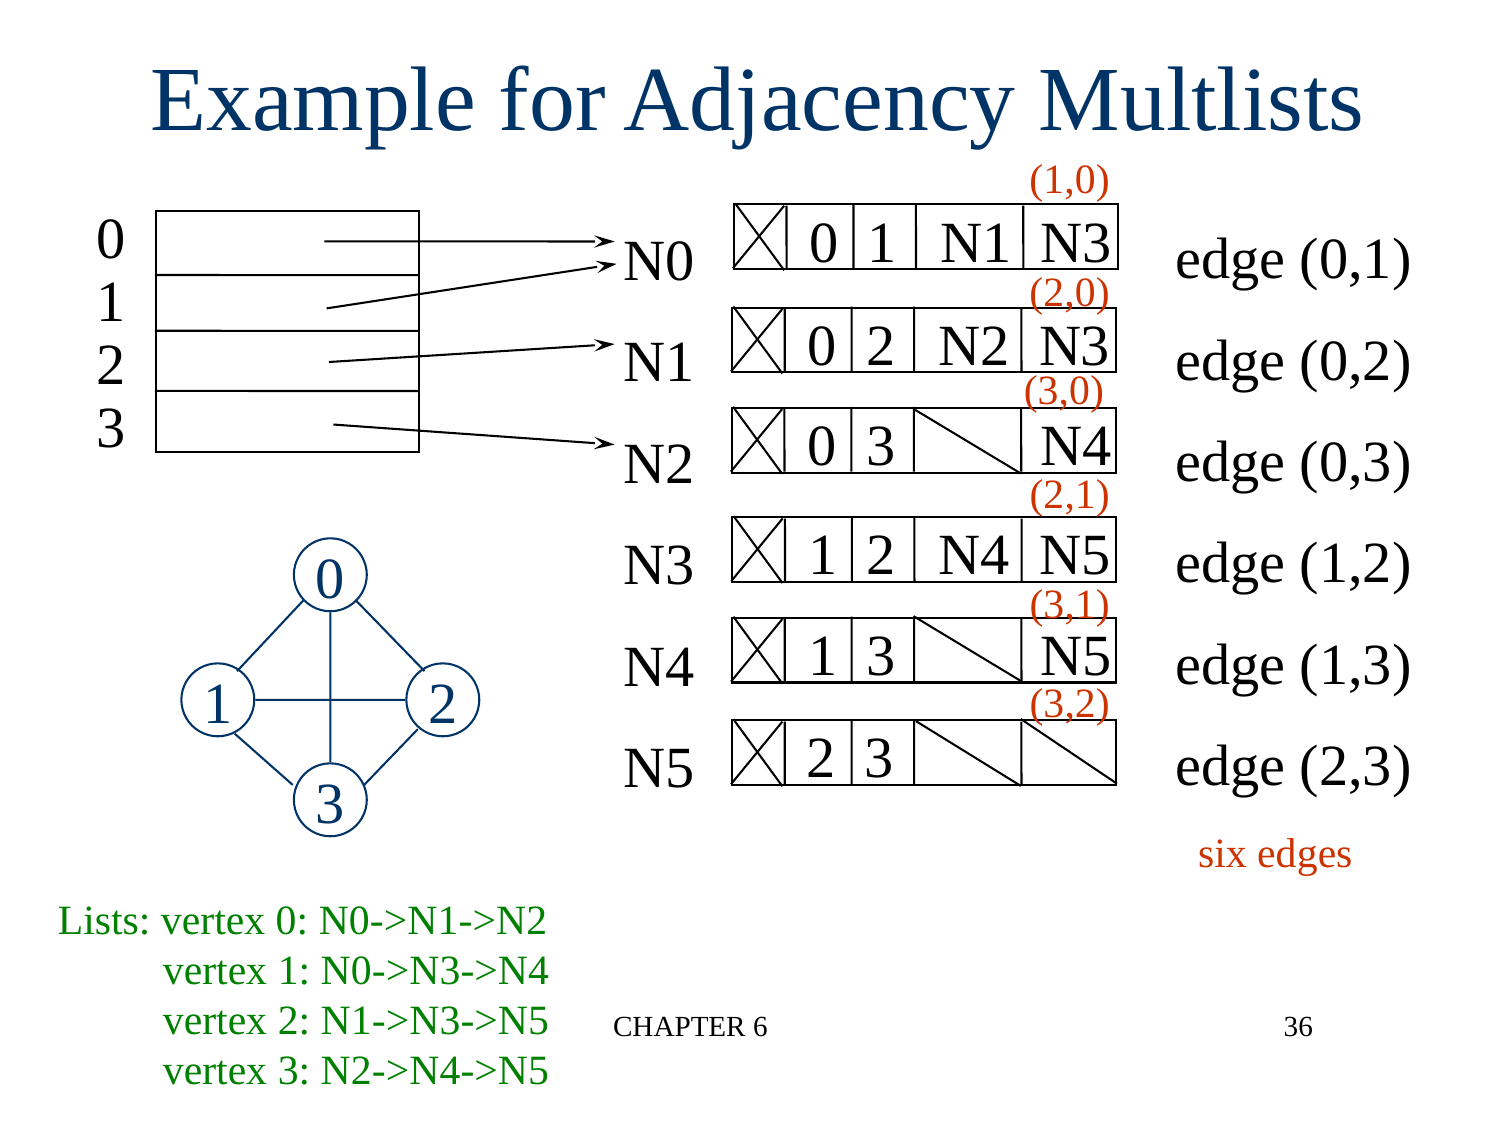

Example for Adjacency Multlists
(1,0)
edge (0,1)
edge (0,2)
edge (0,3)
edge (1,2)
edge (1,3)
edge (2,3)
N0
N1
N2
N3
N4
N5
 0  1   N1  N3
0
1
2
3

(2,0)

 0  2   N2  N3

(3,0)

 0  3          N4

(2,1)
 1  2   N4  N5

0

1
2

3
(3,1)
 1  3          N5

(3,2)
 2  3

six edges
Lists: vertex 0: N0->N1->N2
          vertex 1: N0->N3->N4
          vertex 2: N1->N3->N5
          vertex 3: N2->N4->N5
CHAPTER 6
36